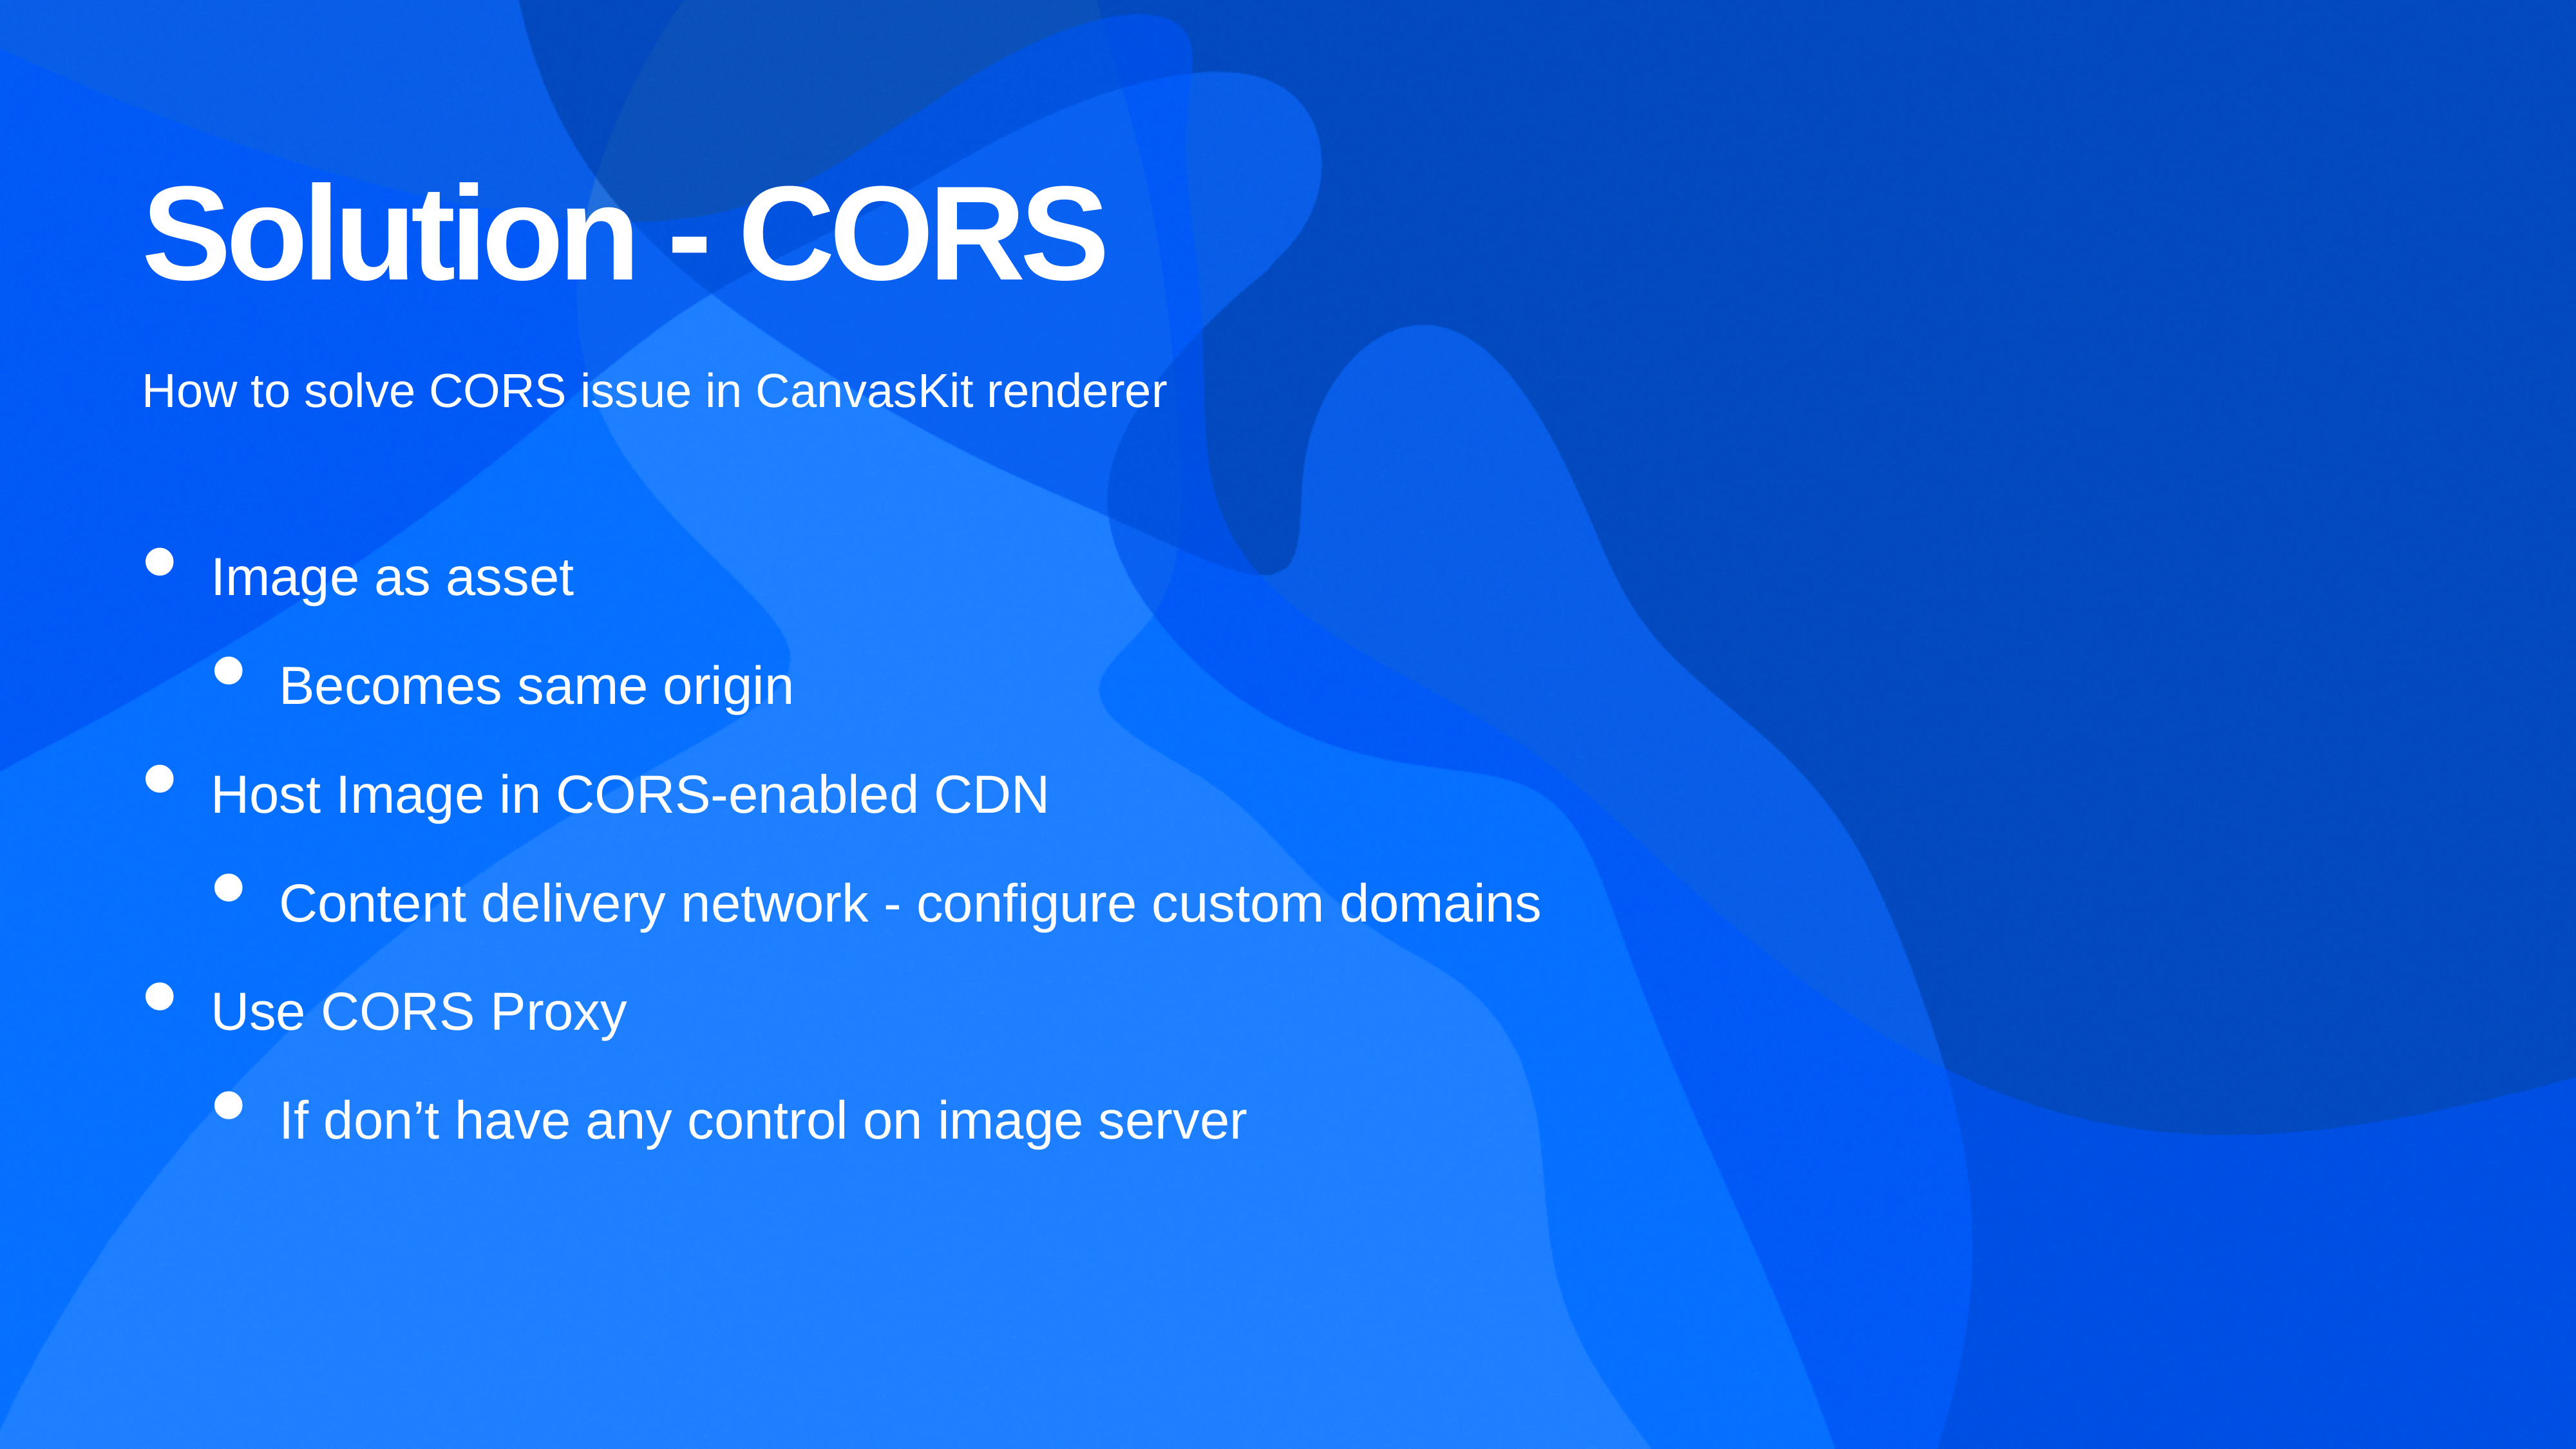

Solution - CORS
How to solve CORS issue in CanvasKit renderer
Image as asset
Becomes same origin
Host Image in CORS-enabled CDN
Content delivery network - configure custom domains
Use CORS Proxy
If don’t have any control on image server